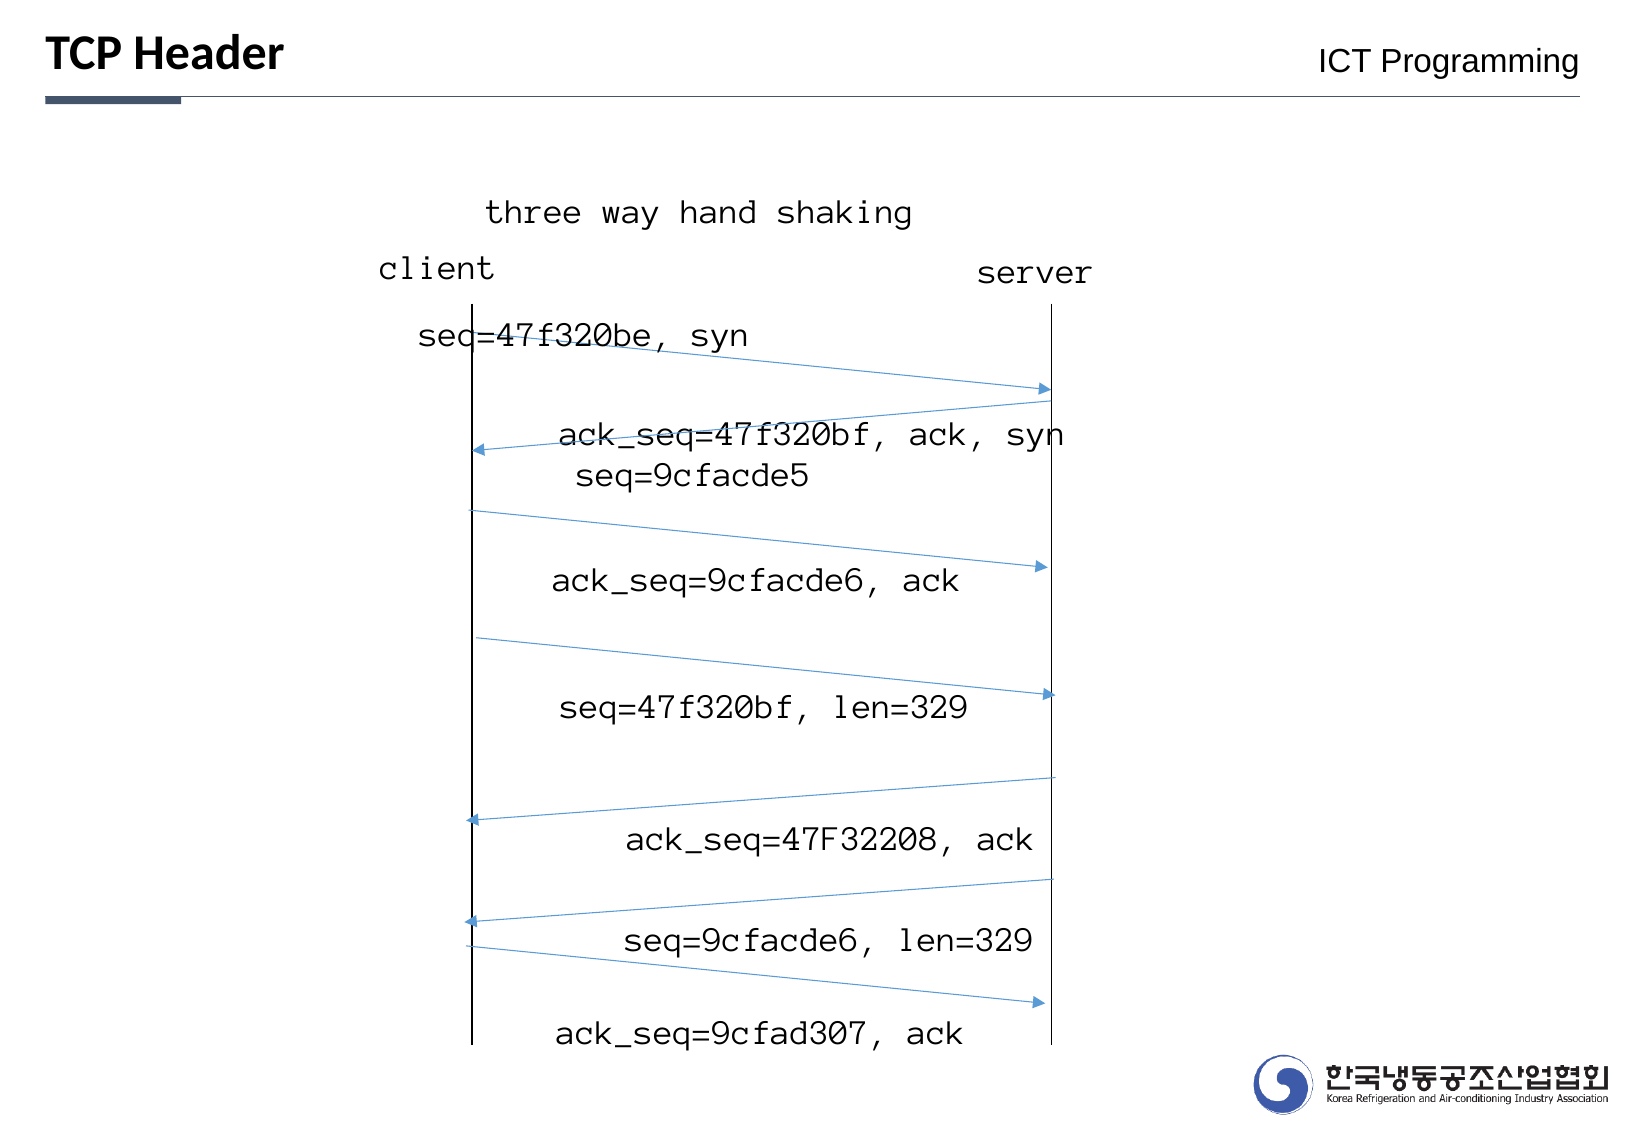

TCP Header

ICT Programming

three way hand shaking
client
server
seq=47f320be, syn
seq=9cfacde5
ack_seq=9cfacde6, ack
seq=47f320bf, len=329
ack_seq=47F32208, ack
seq=9cfacde6, len=329
ack_seq=9cfad307, ack
ack_seq=47f320bf, ack, syn